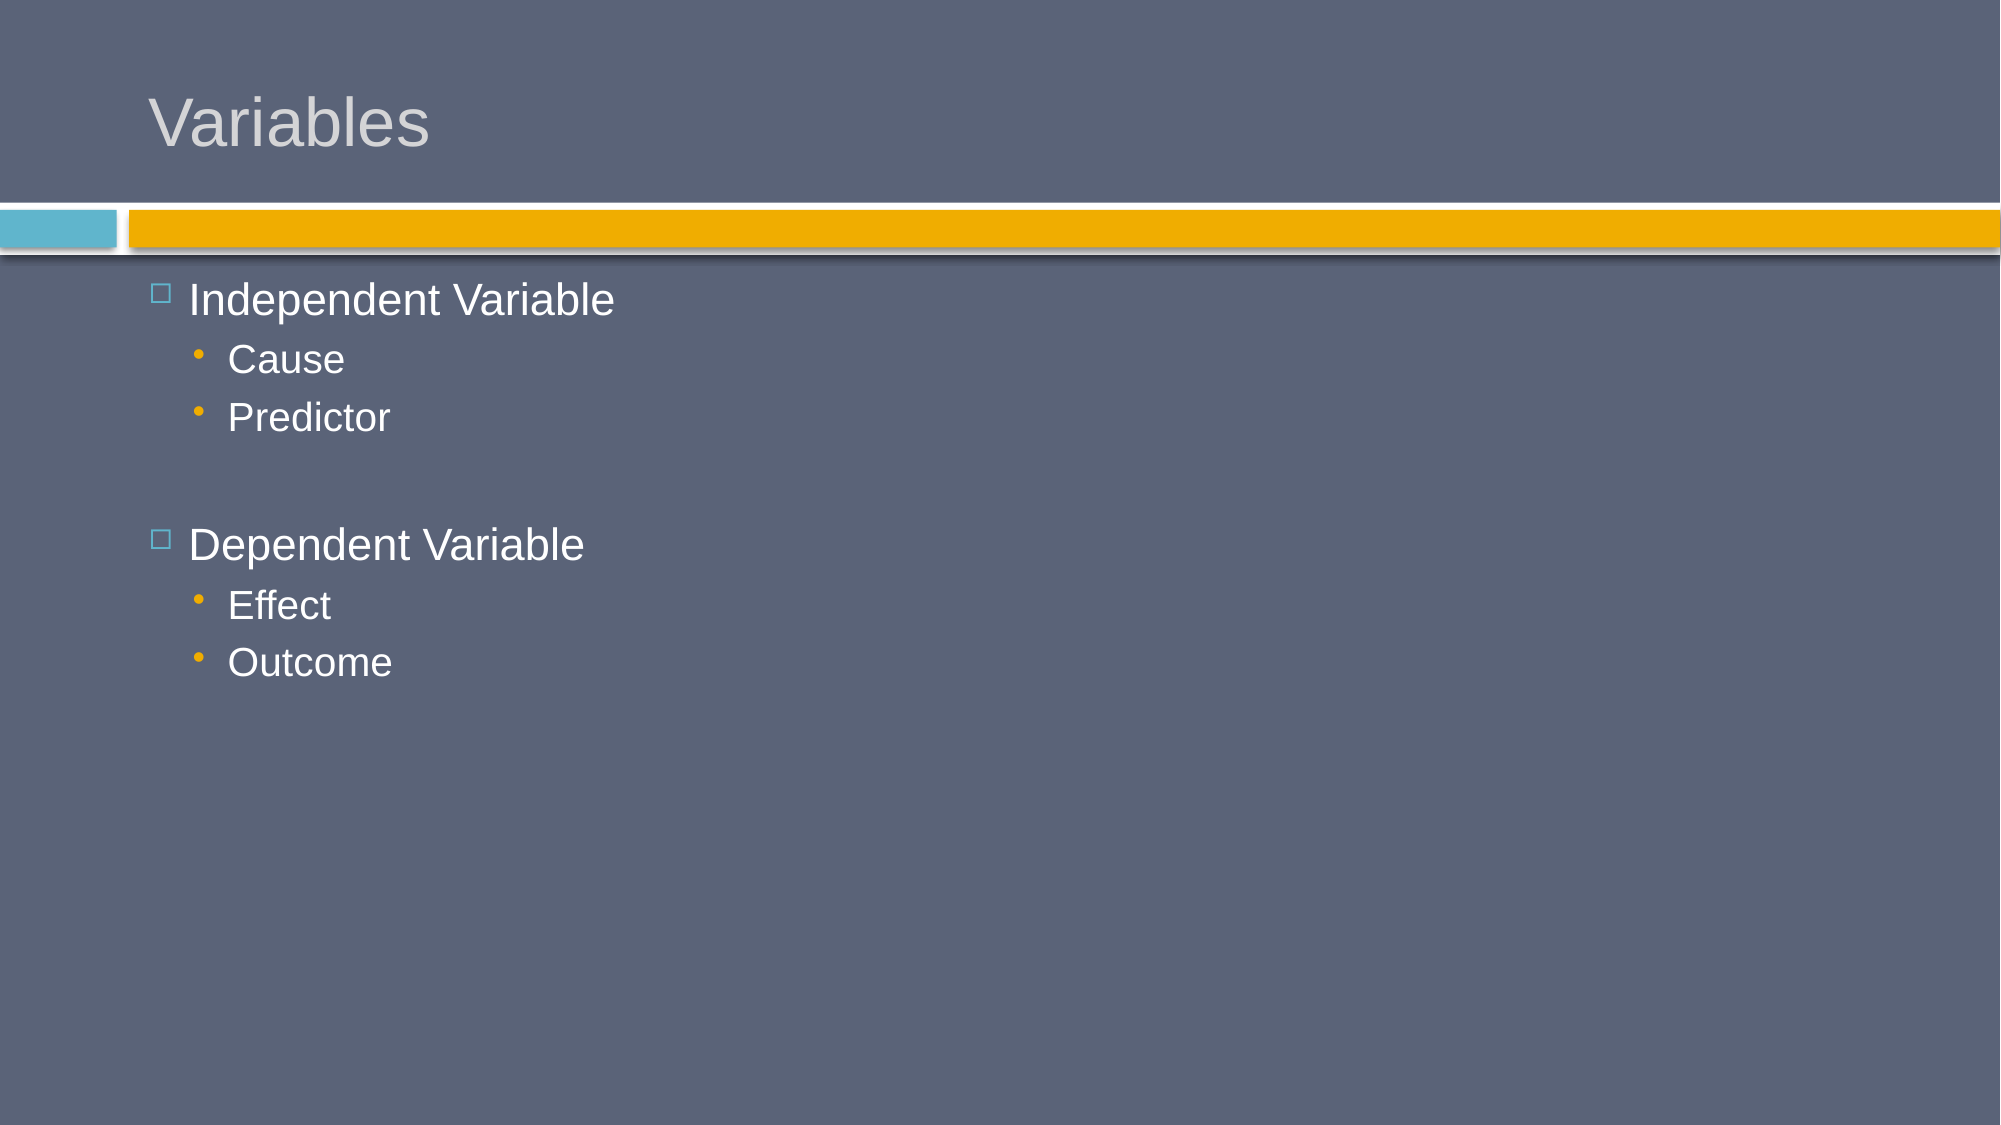

# Variables
Independent Variable
Cause
Predictor

Dependent Variable
Effect
Outcome